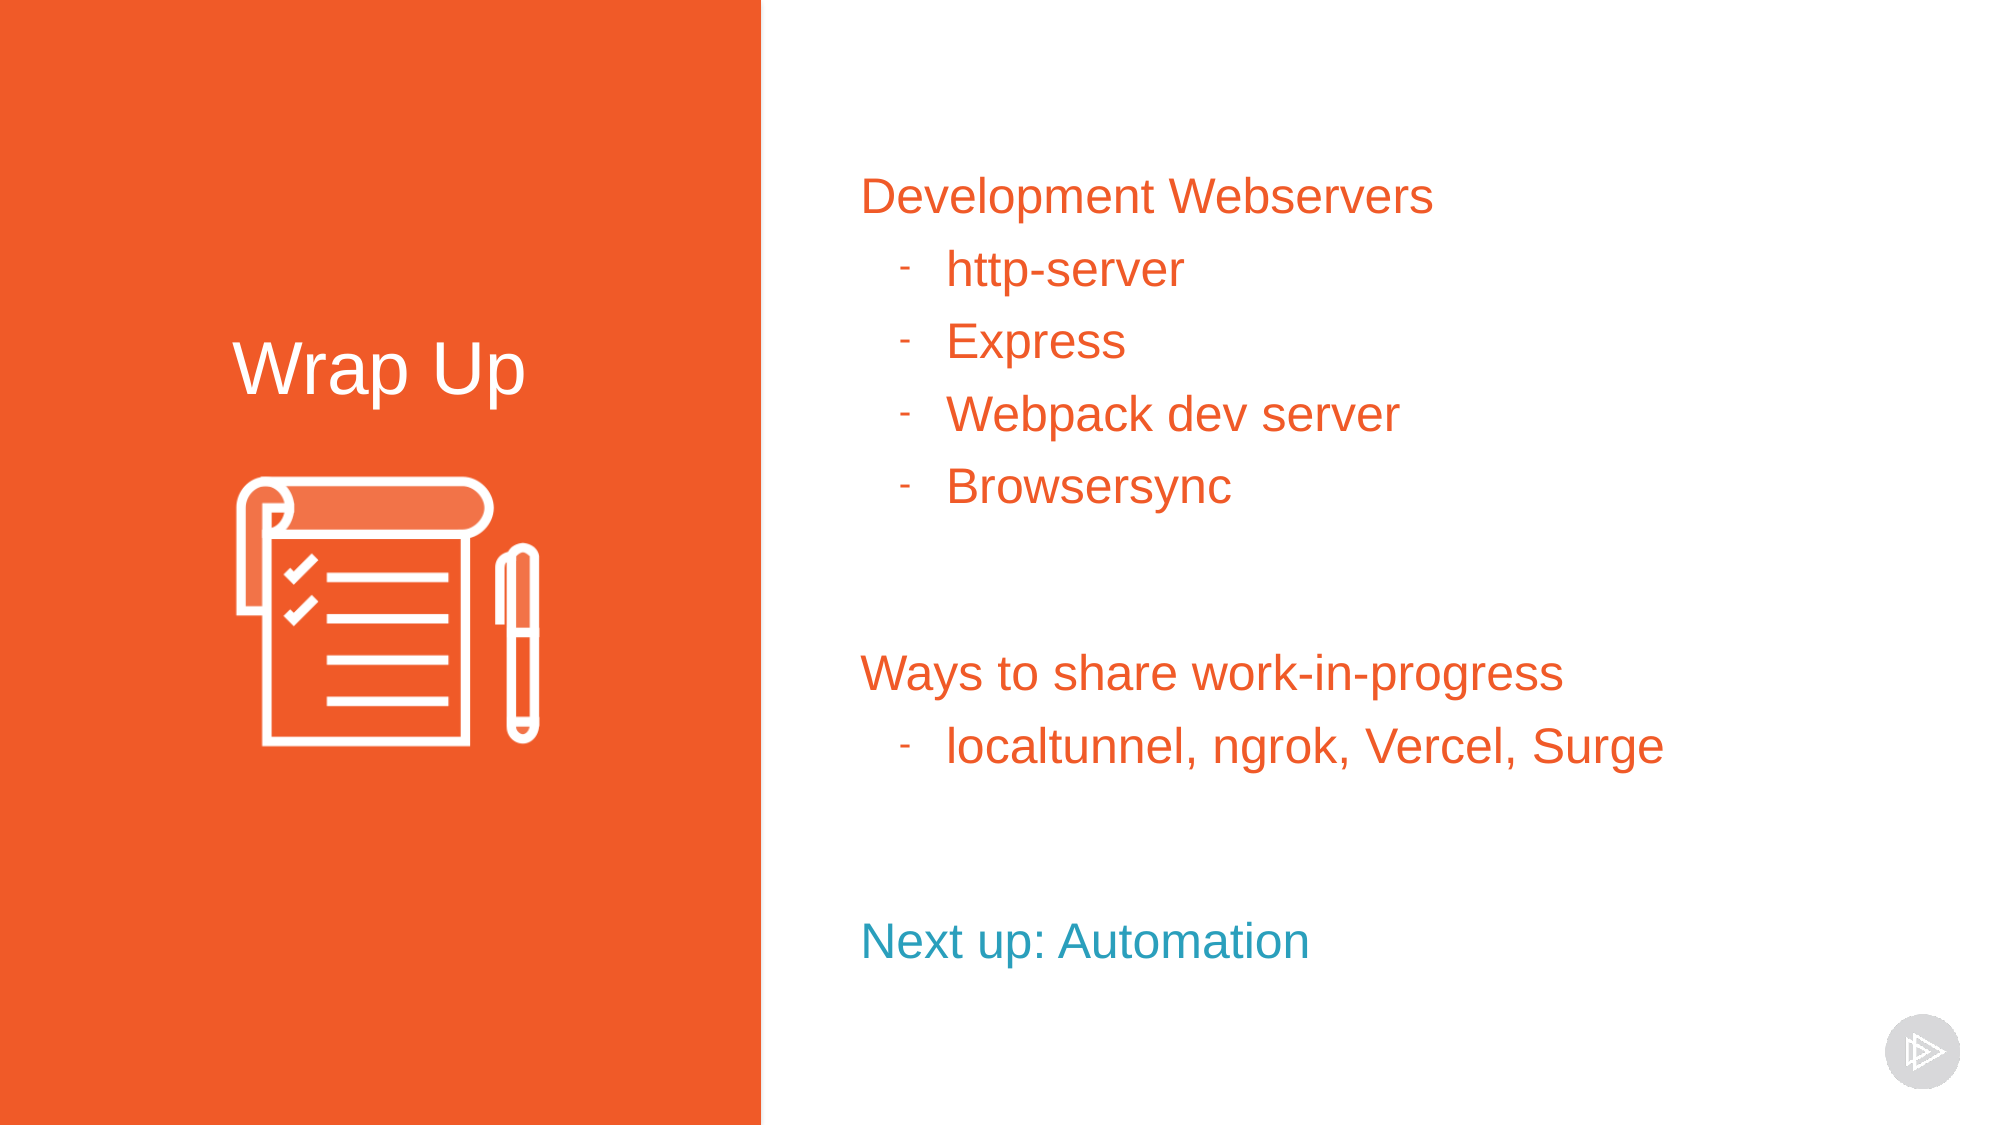

Development Webservers
http-server
Express
Webpack dev server
Browsersync

Ways to share work-in-progress
localtunnel, ngrok, Vercel, Surge

Next up: Automation
Wrap Up